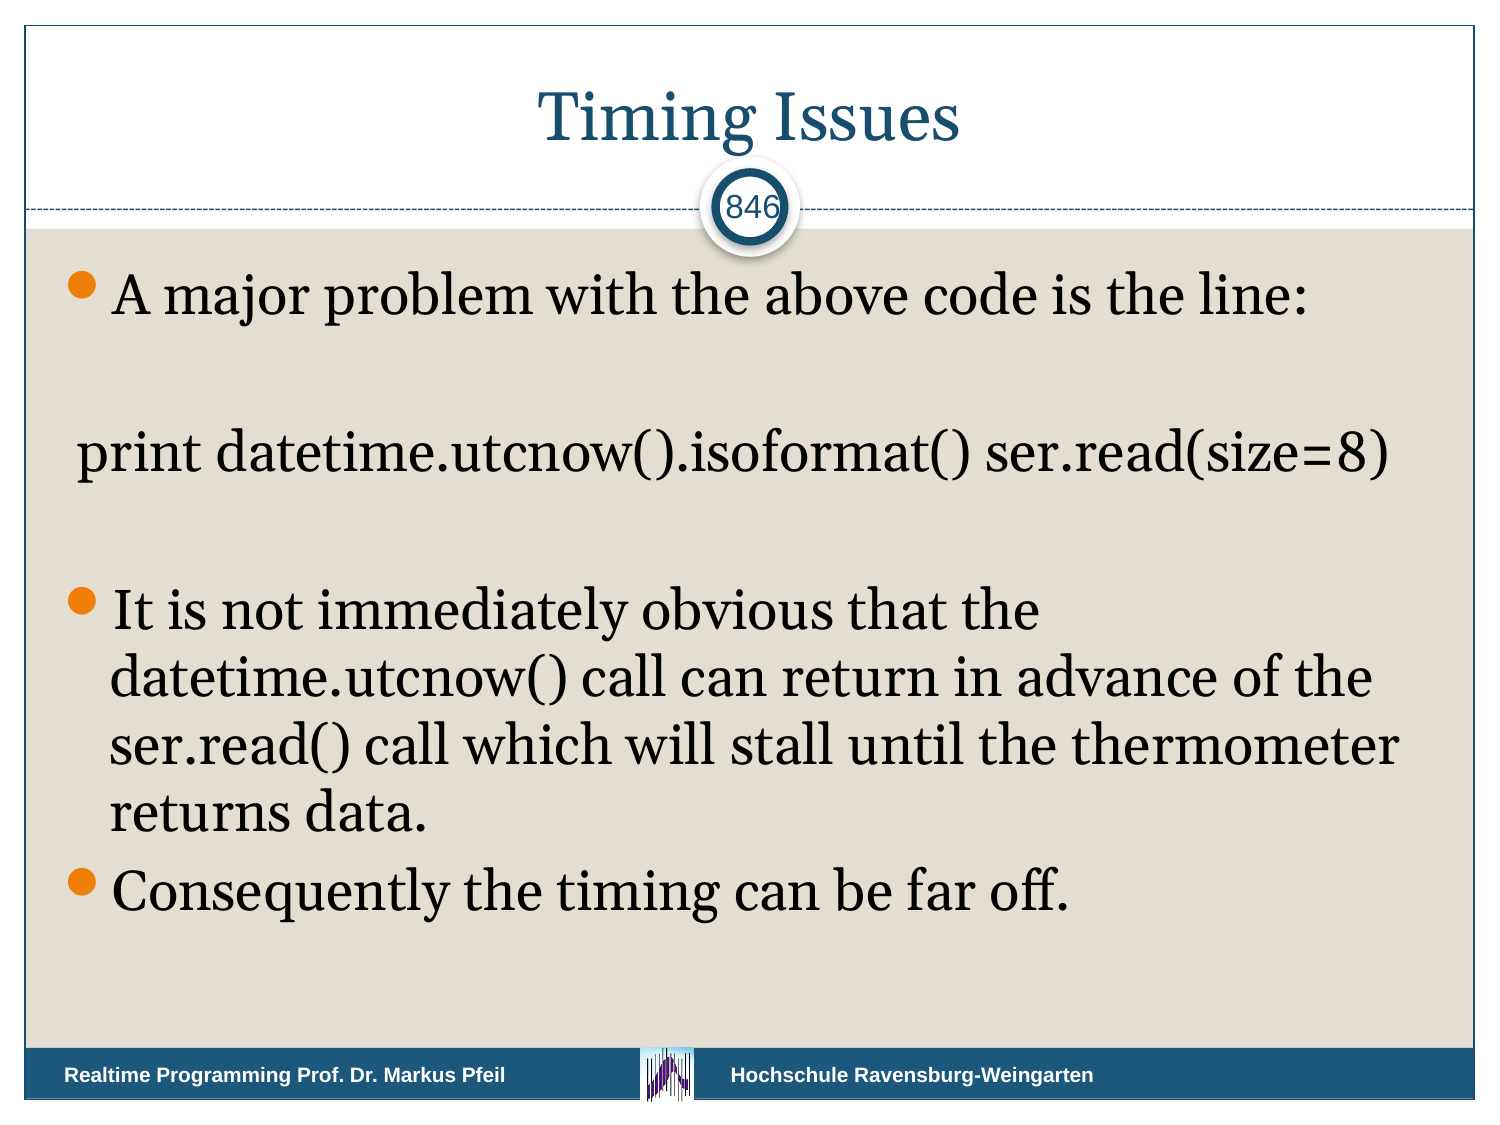

# Timing Issues
846
A major problem with the above code is the line:

 print datetime.utcnow().isoformat() ser.read(size=8)

It is not immediately obvious that the datetime.utcnow() call can return in advance of the ser.read() call which will stall until the thermometer returns data.
Consequently the timing can be far off.
Realtime Programming Prof. Dr. Markus Pfeil